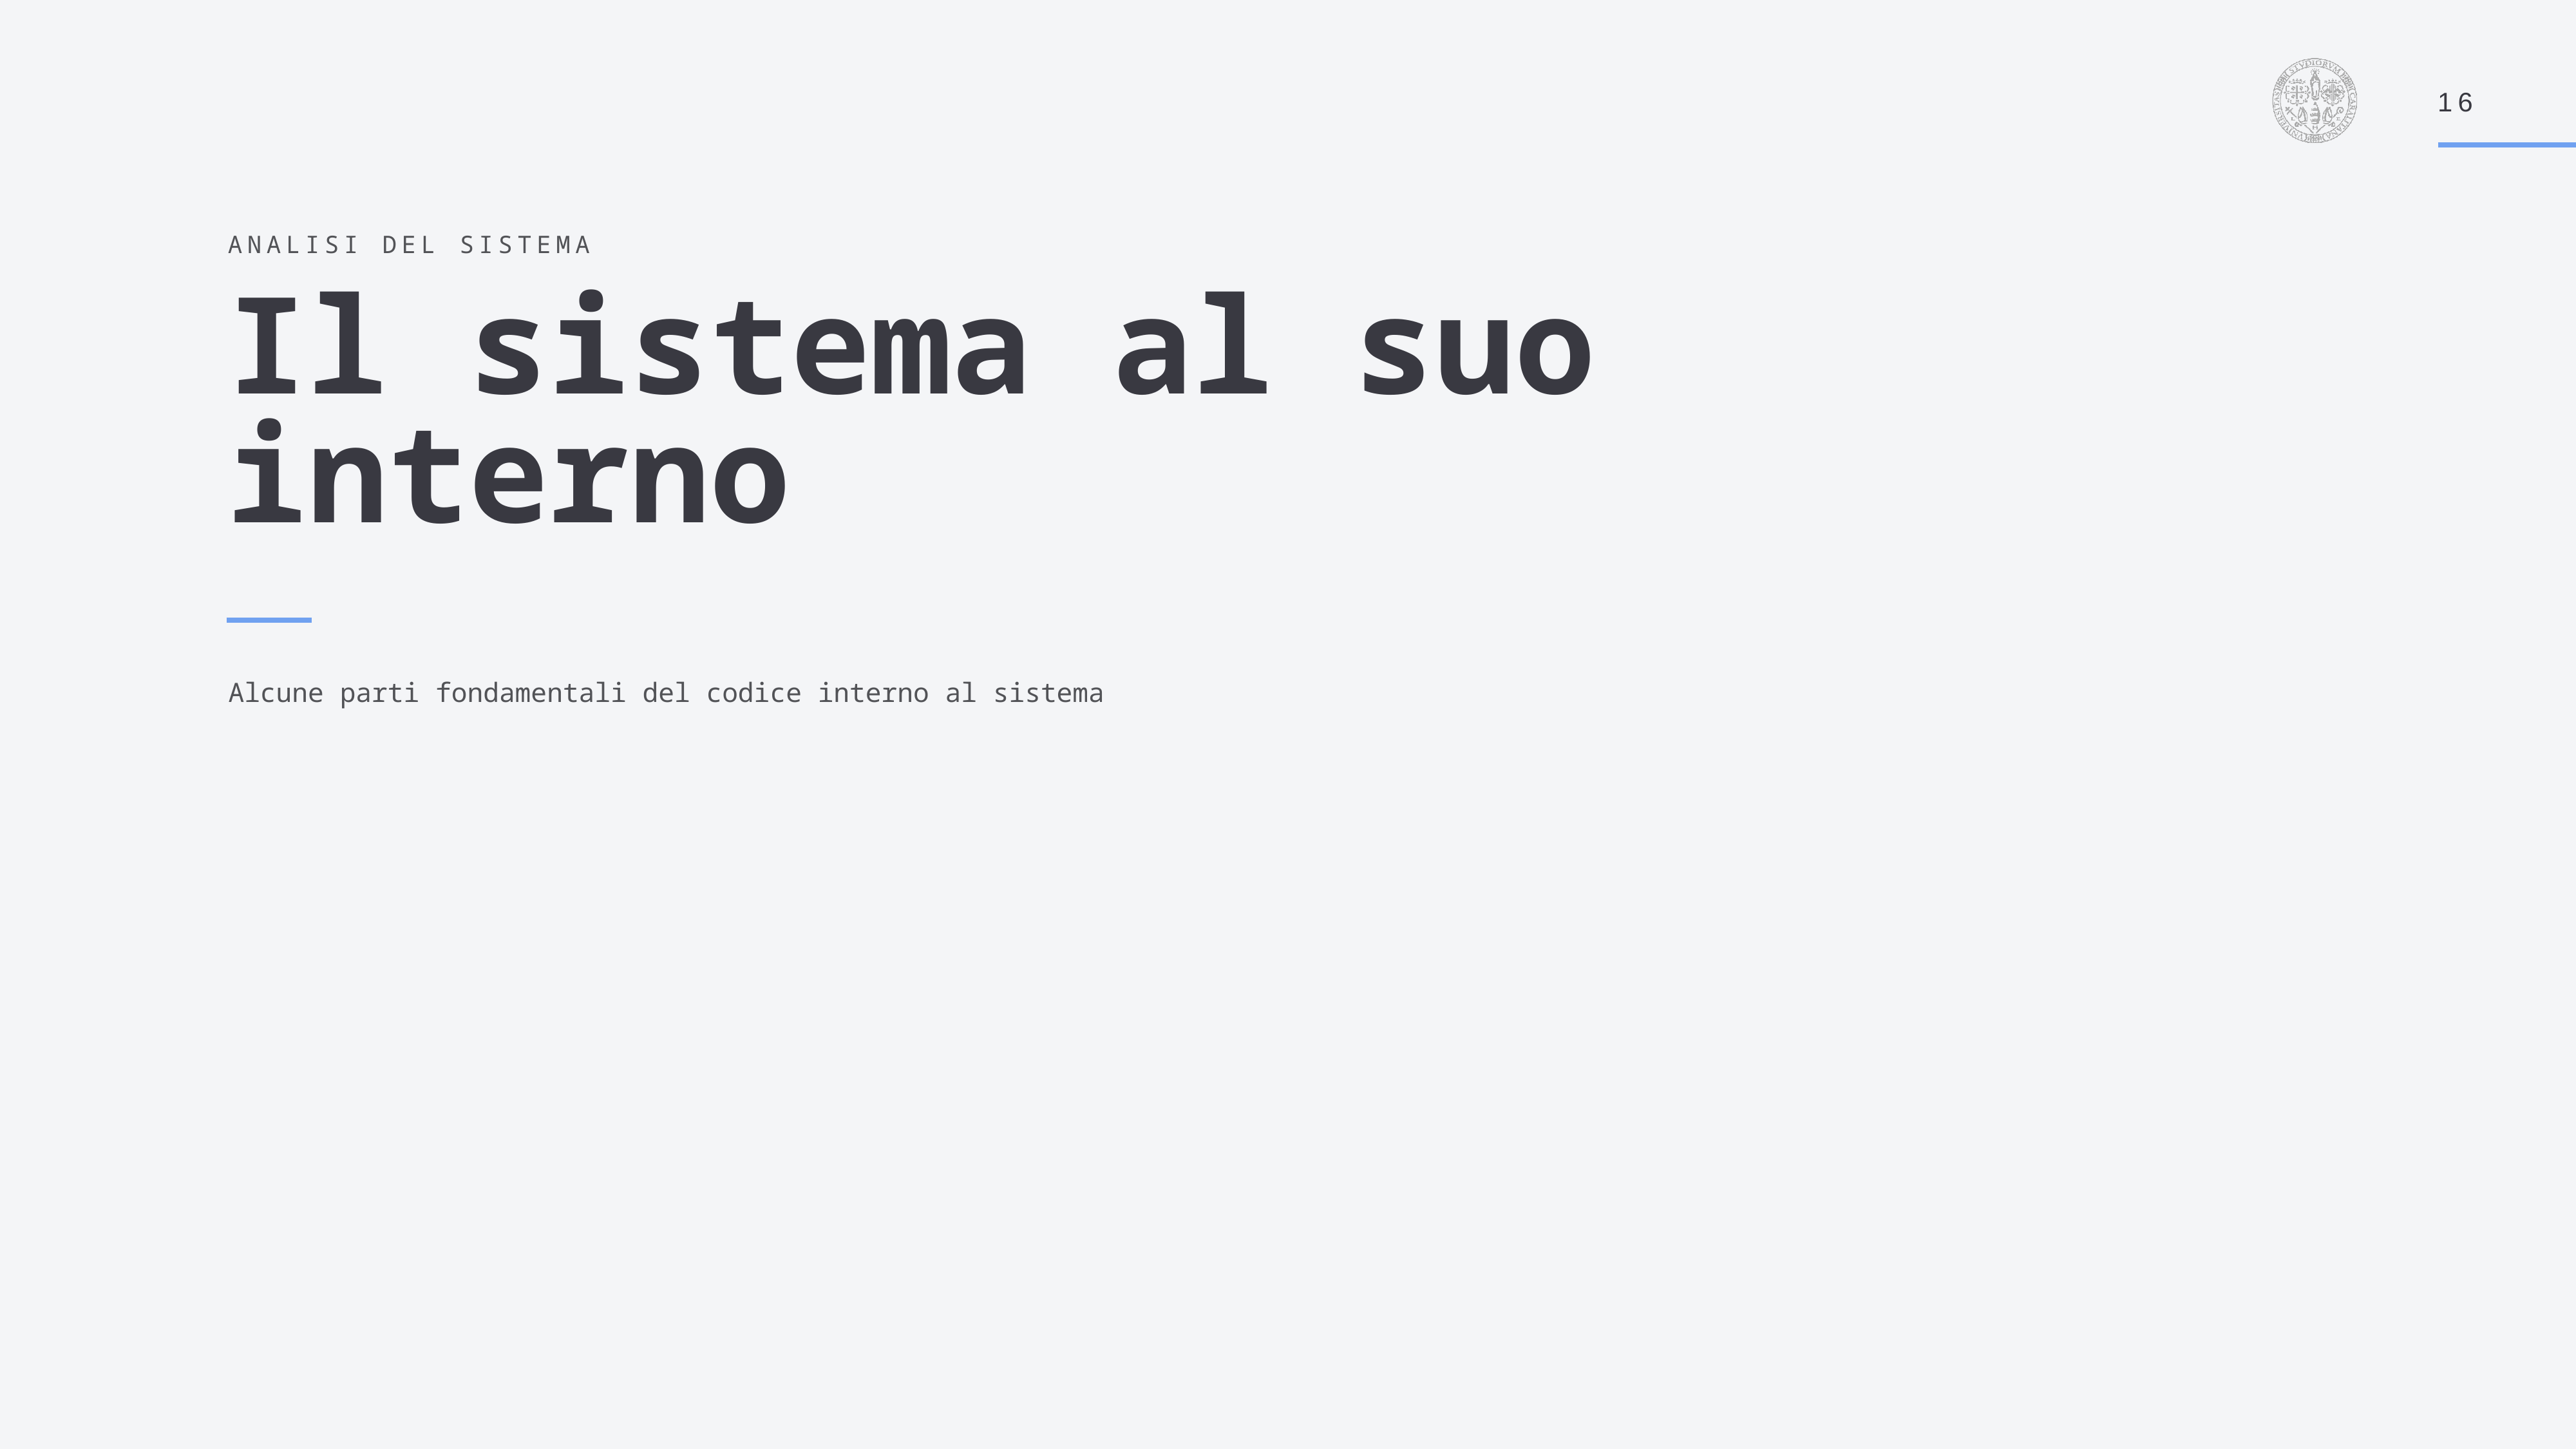

16
Analisi del sistema
Il sistema al suo interno

Alcune parti fondamentali del codice interno al sistema